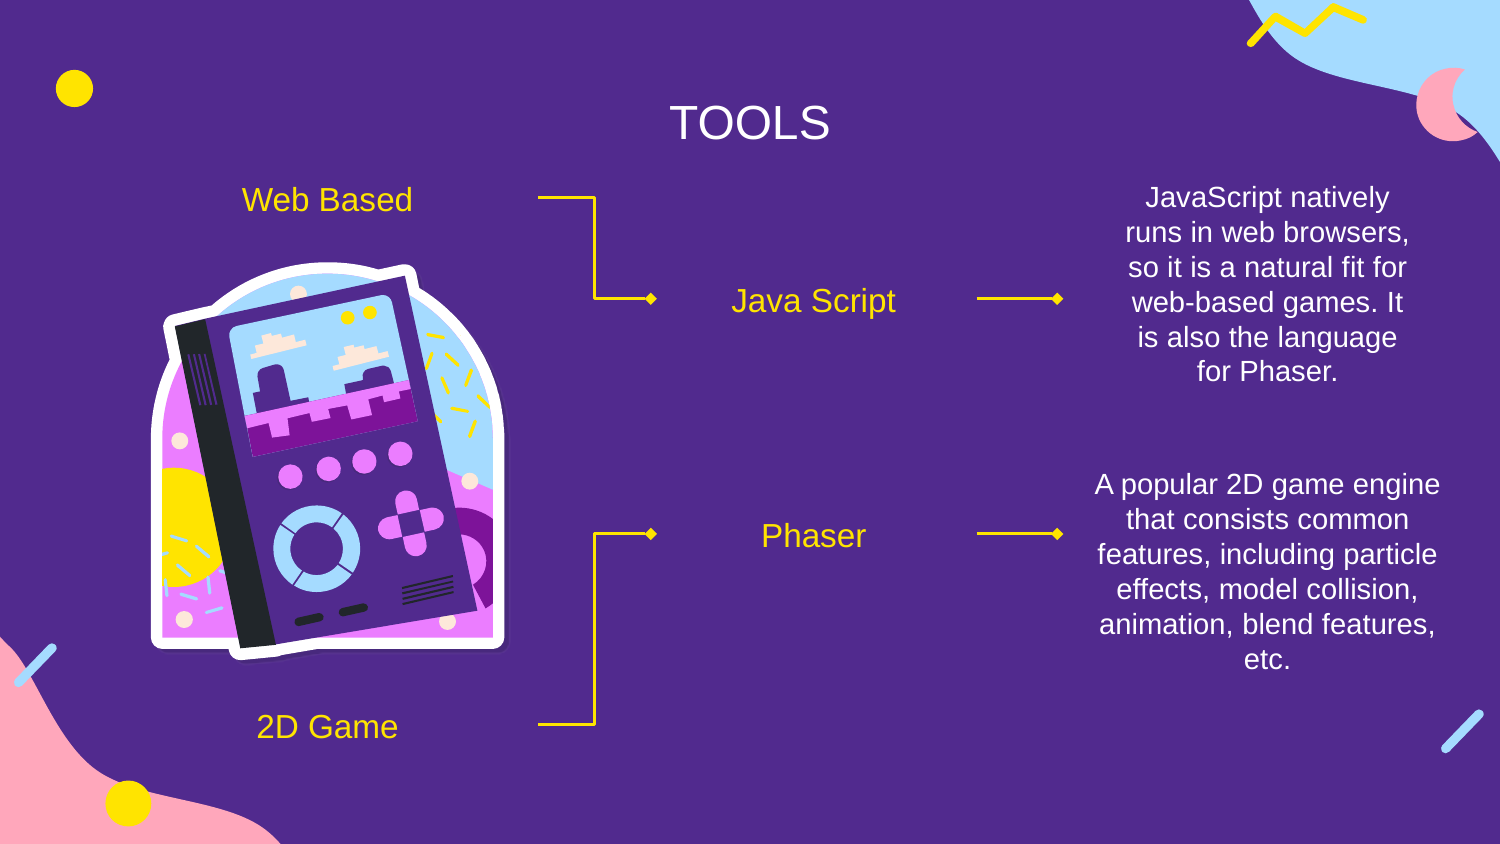

# TOOLS
Web Based
JavaScript natively runs in web browsers, so it is a natural fit for web-based games. It is also the language for Phaser.

Java Script
A popular 2D game engine that consists common features, including particle effects, model collision, animation, blend features, etc.
Phaser
2D Game